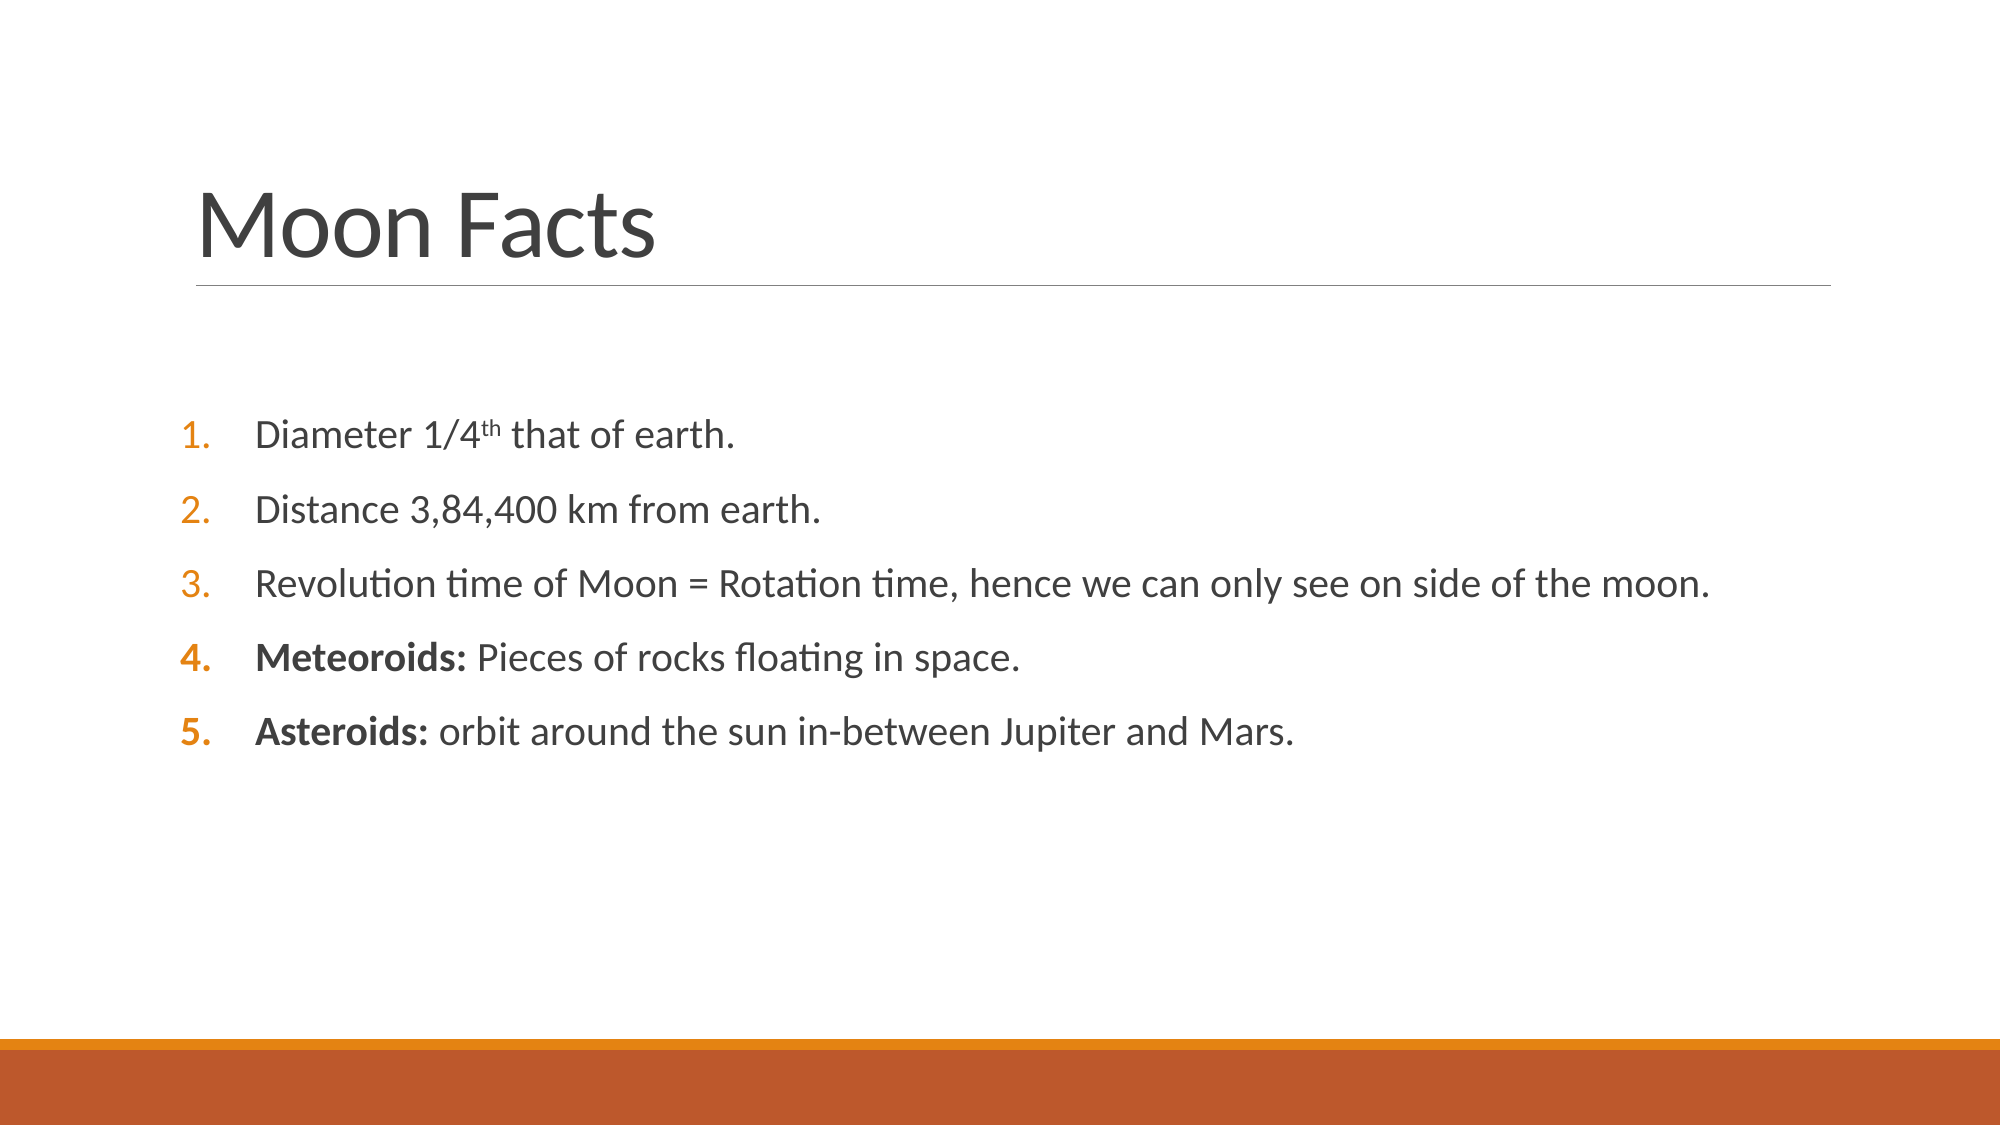

# Moon Facts
Diameter 1/4th that of earth.
Distance 3,84,400 km from earth.
Revolution time of Moon = Rotation time, hence we can only see on side of the moon.
Meteoroids: Pieces of rocks floating in space.
Asteroids: orbit around the sun in-between Jupiter and Mars.